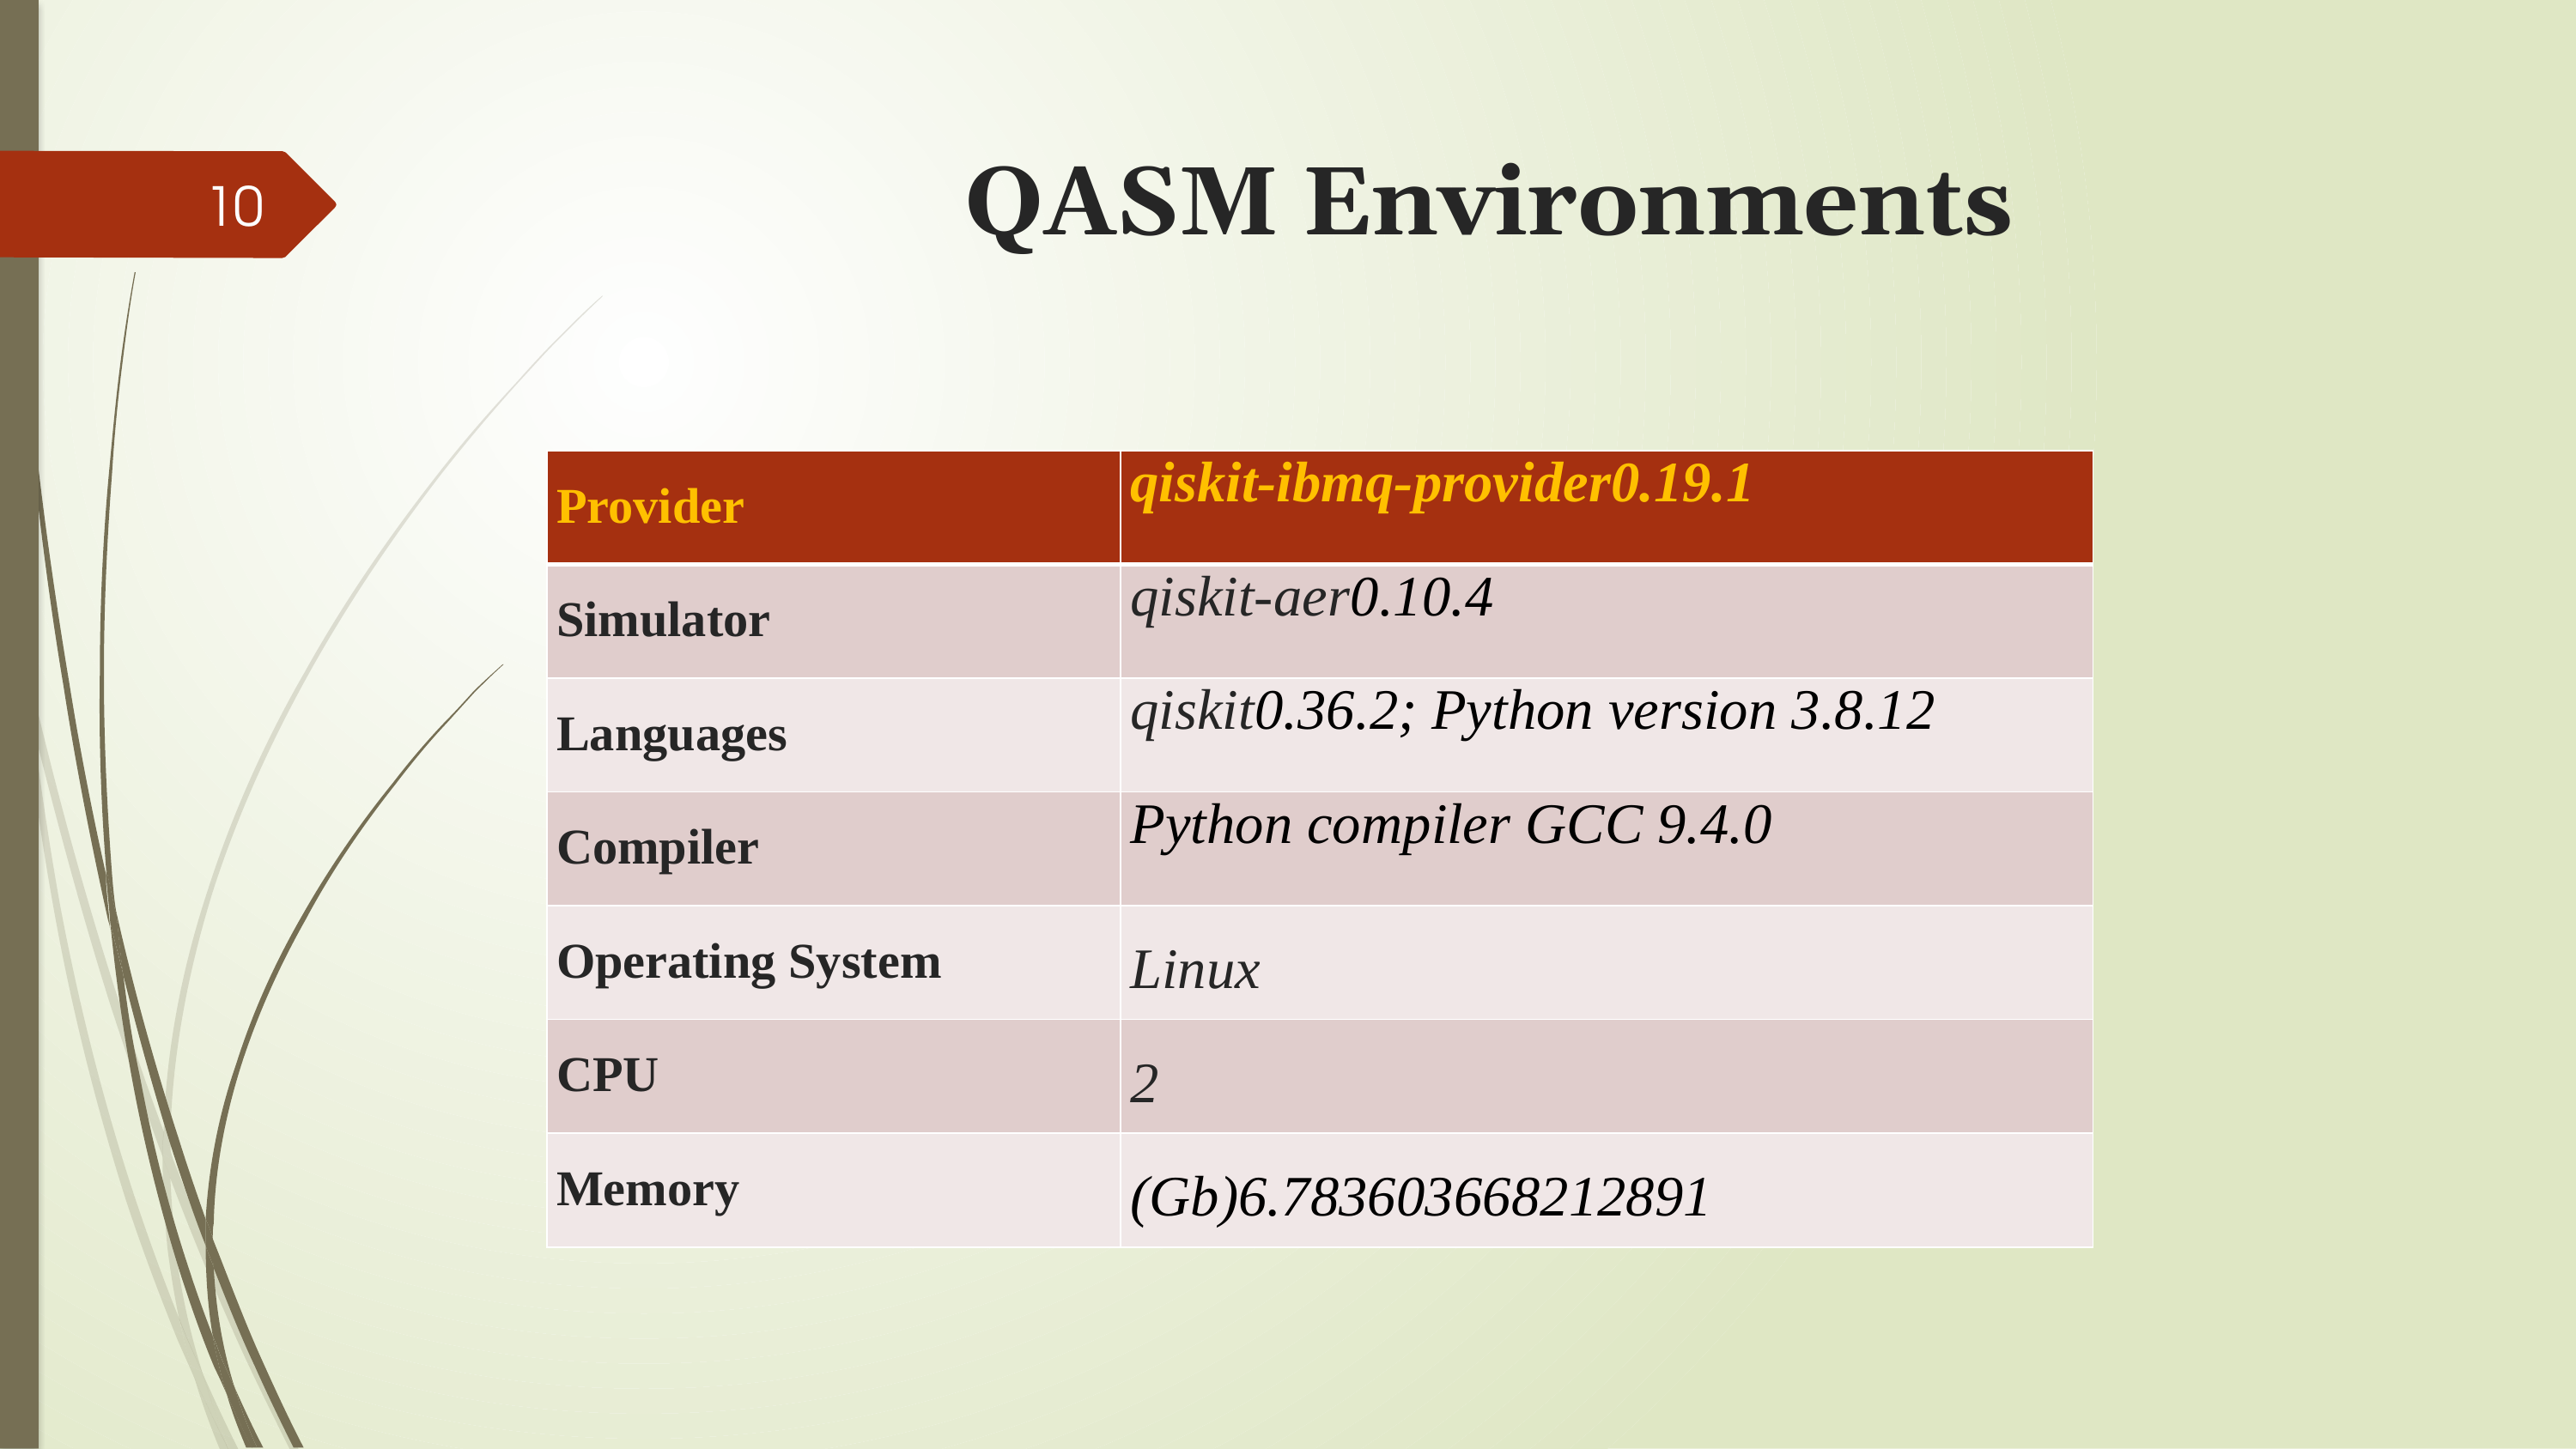

# QASM Environments
10
| Provider | qiskit-ibmq-provider0.19.1 |
| --- | --- |
| Simulator | qiskit-aer0.10.4 |
| Languages | qiskit0.36.2; Python version 3.8.12 |
| Compiler | Python compiler GCC 9.4.0 |
| Operating System | Linux |
| CPU | 2 |
| Memory | (Gb)6.783603668212891 |